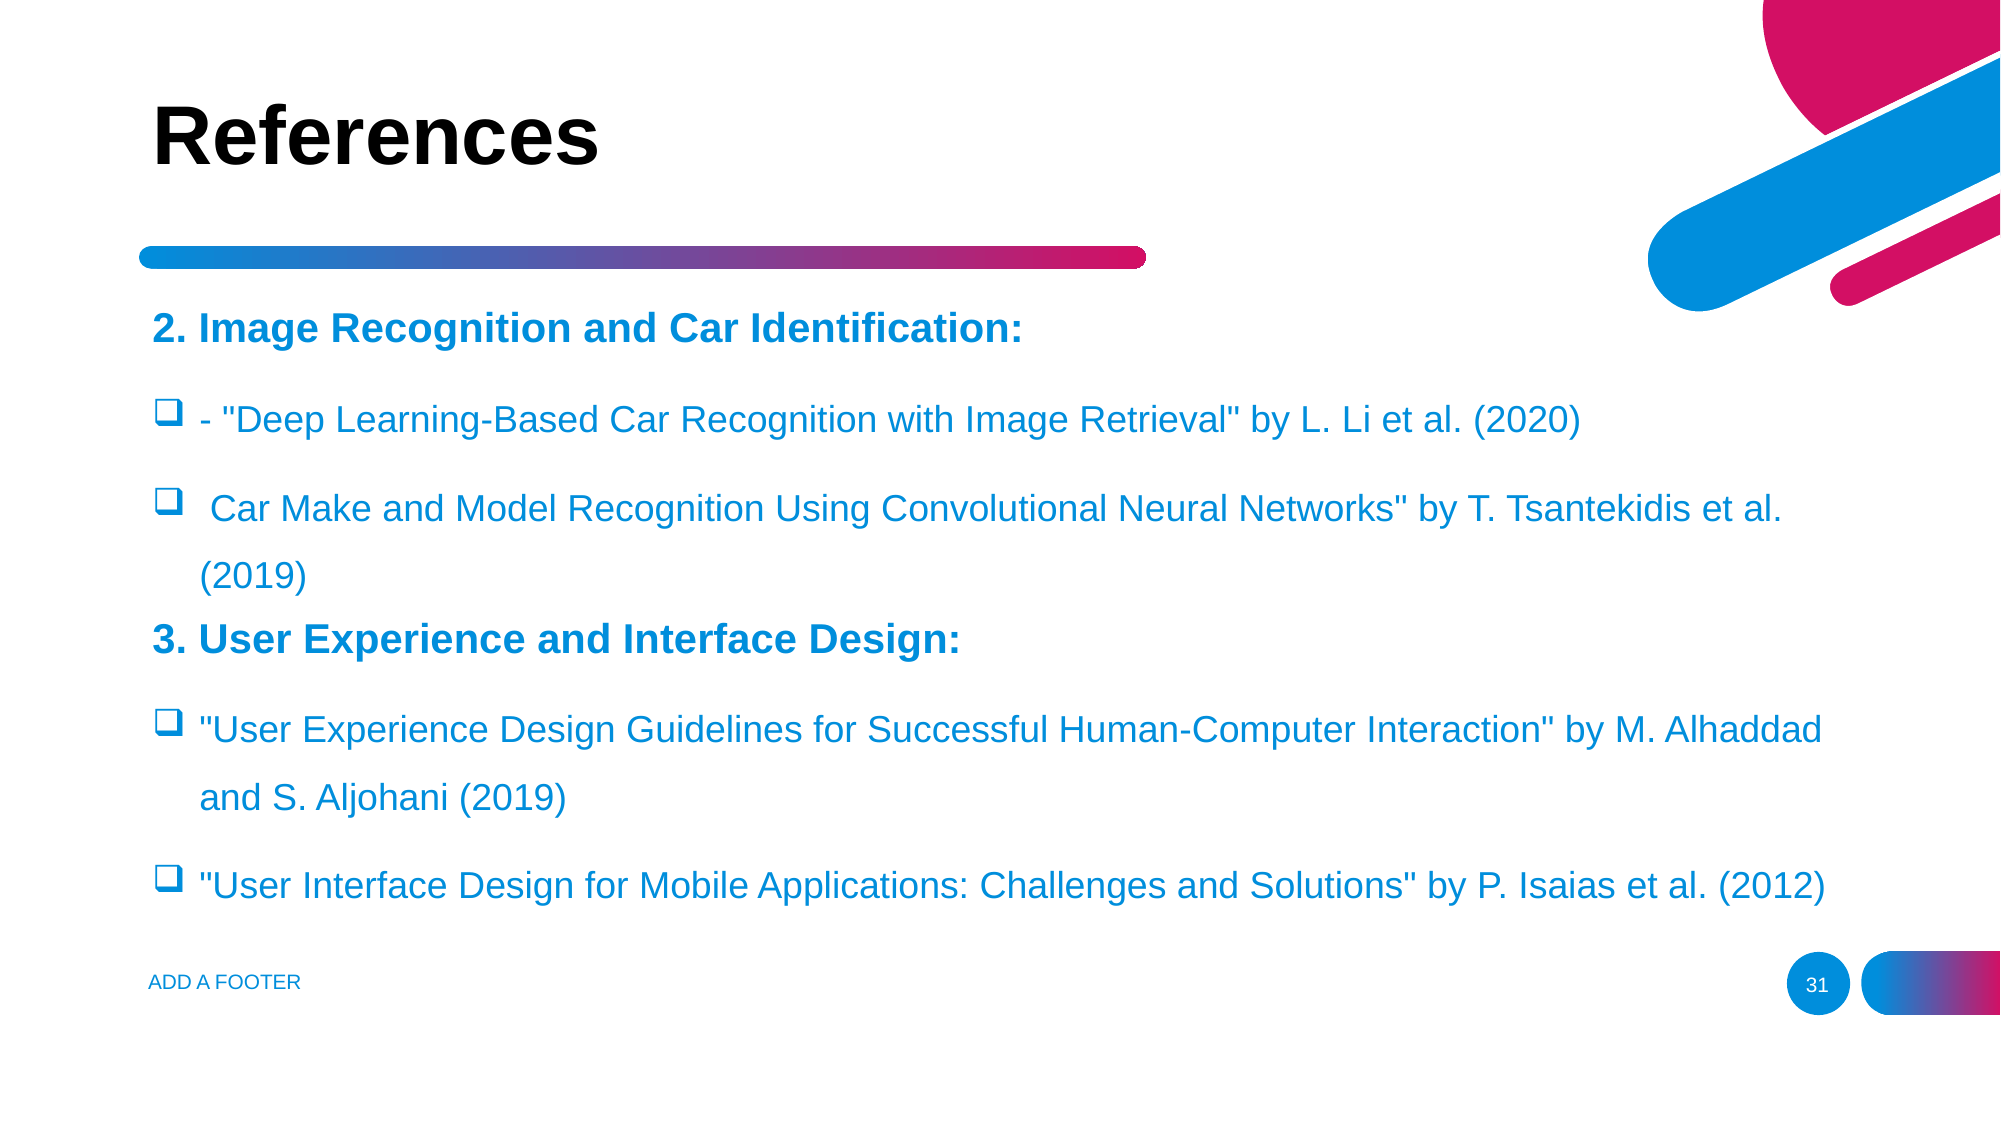

# References
2. Image Recognition and Car Identification:
- "Deep Learning-Based Car Recognition with Image Retrieval" by L. Li et al. (2020)
 Car Make and Model Recognition Using Convolutional Neural Networks" by T. Tsantekidis et al. (2019)
3. User Experience and Interface Design:
"User Experience Design Guidelines for Successful Human-Computer Interaction" by M. Alhaddad and S. Aljohani (2019)
"User Interface Design for Mobile Applications: Challenges and Solutions" by P. Isaias et al. (2012)

ADD A FOOTER
31